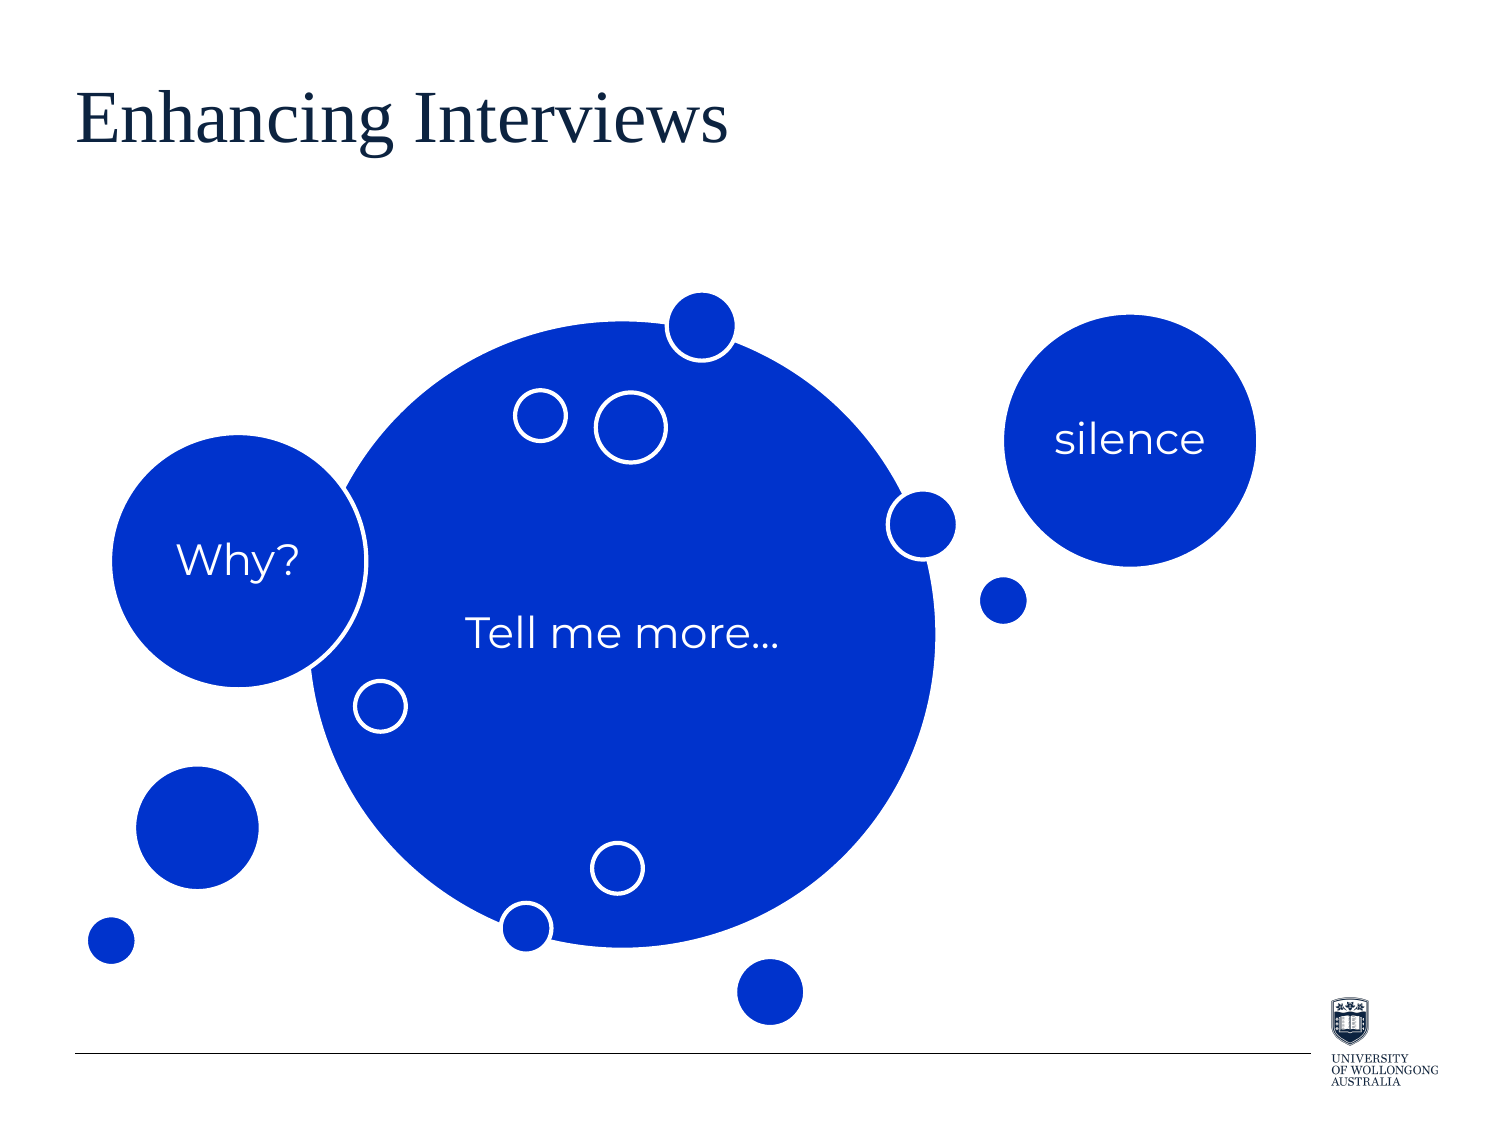

# Enhancing Interviews
Tell me more…
Why?
silence